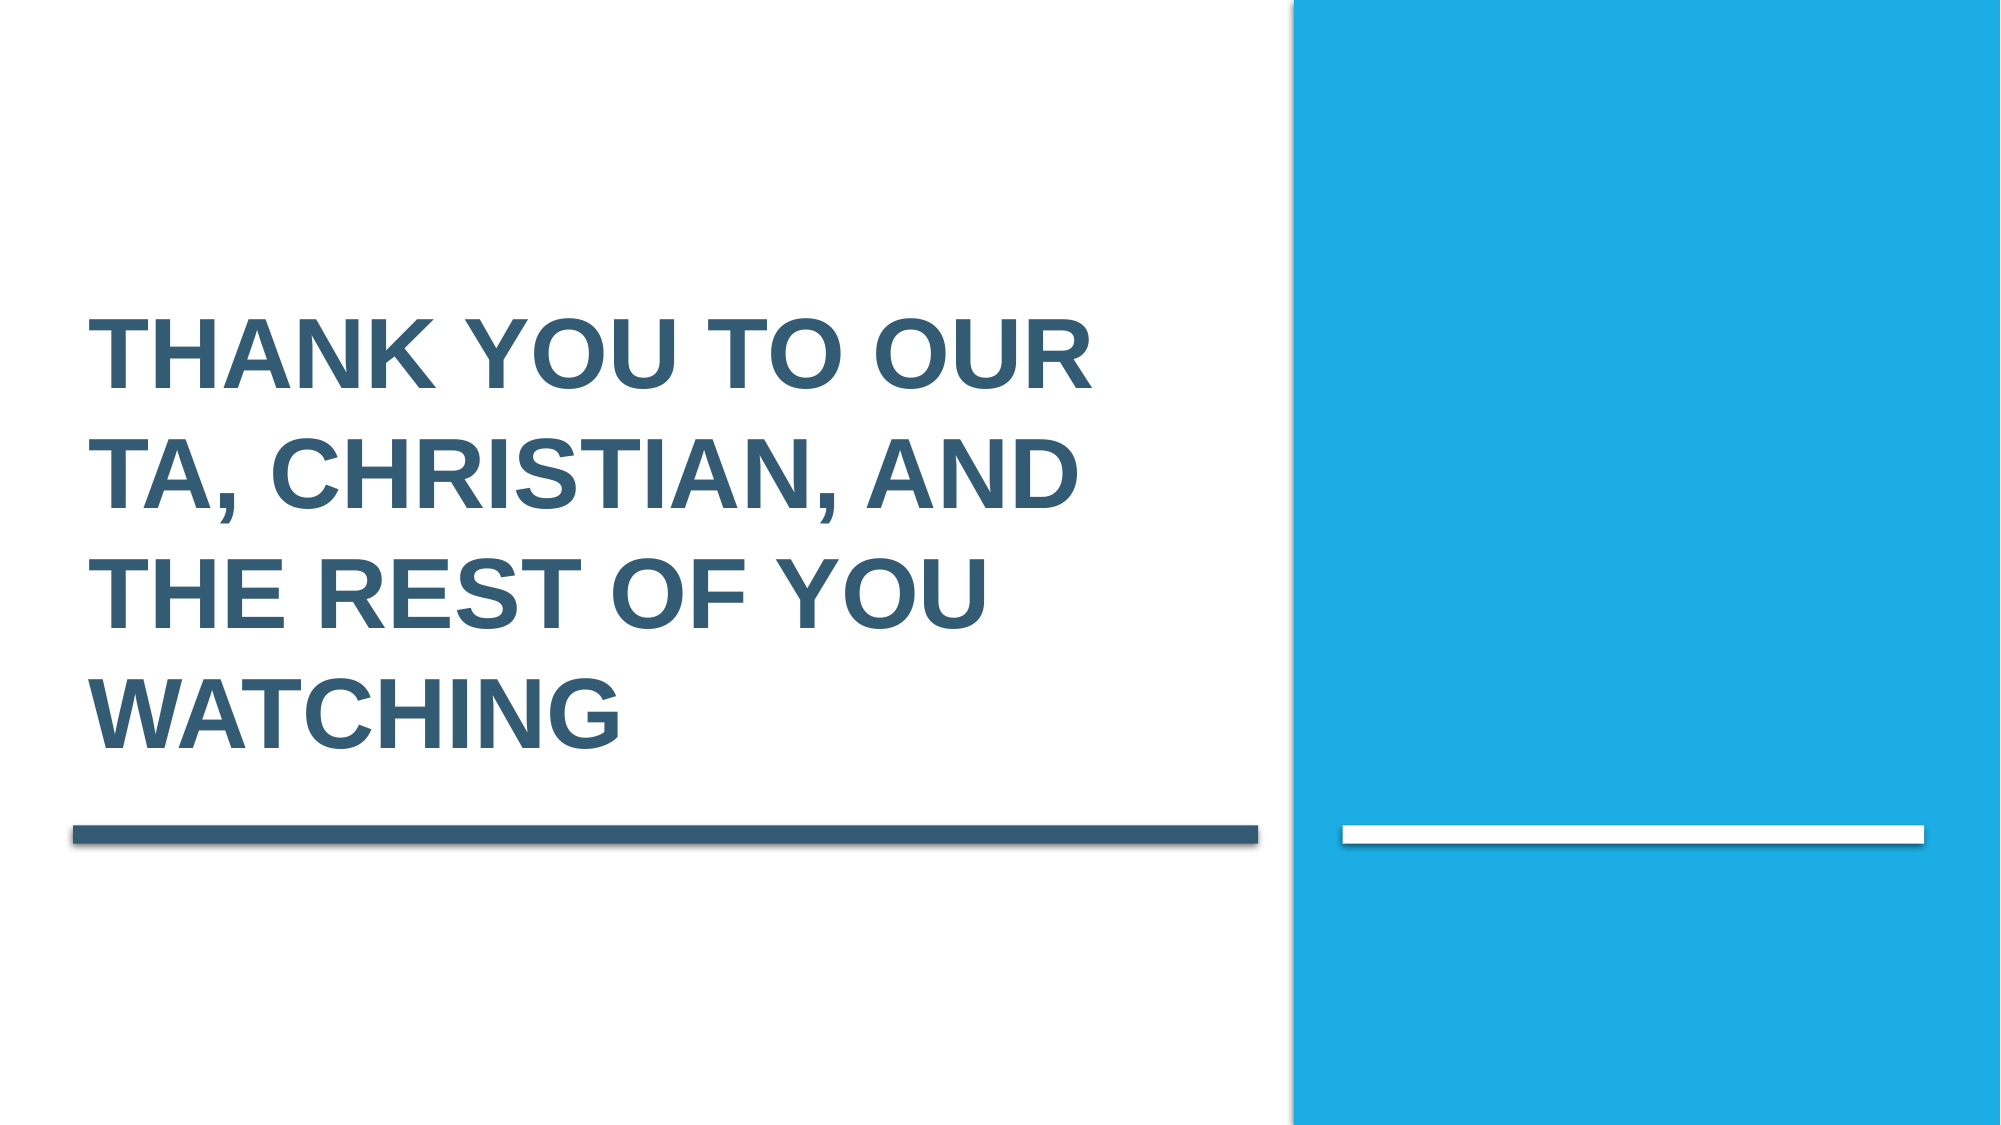

# Thank you to our ta, Christian, and the rest of you watching